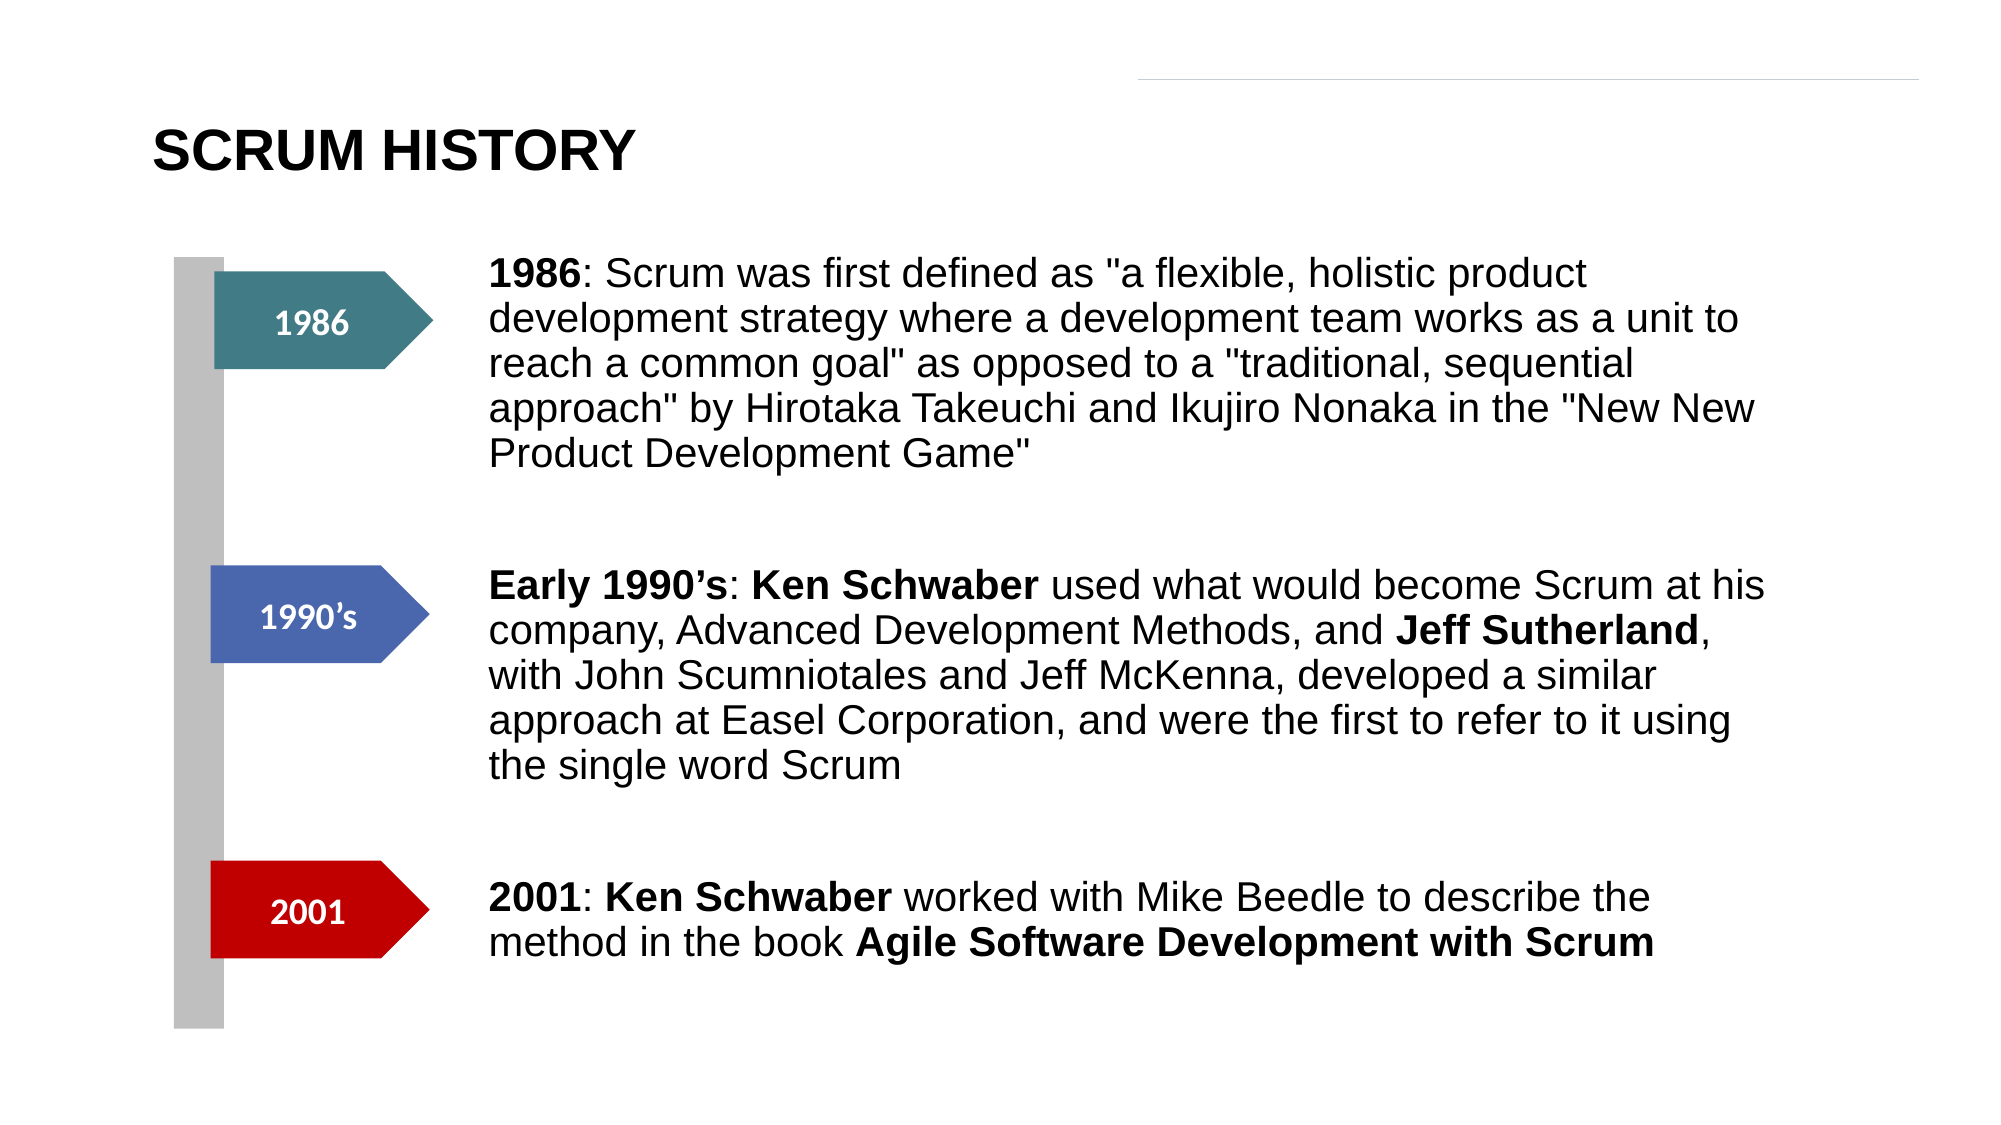

# SCRUM HISTORY
1986: Scrum was first defined as "a flexible, holistic product development strategy where a development team works as a unit to reach a common goal" as opposed to a "traditional, sequential approach" by Hirotaka Takeuchi and Ikujiro Nonaka in the "New New Product Development Game"

Early 1990’s: Ken Schwaber used what would become Scrum at his company, Advanced Development Methods, and Jeff Sutherland, with John Scumniotales and Jeff McKenna, developed a similar approach at Easel Corporation, and were the first to refer to it using the single word Scrum

2001: Ken Schwaber worked with Mike Beedle to describe the method in the book Agile Software Development with Scrum

1986
1990’s
2001